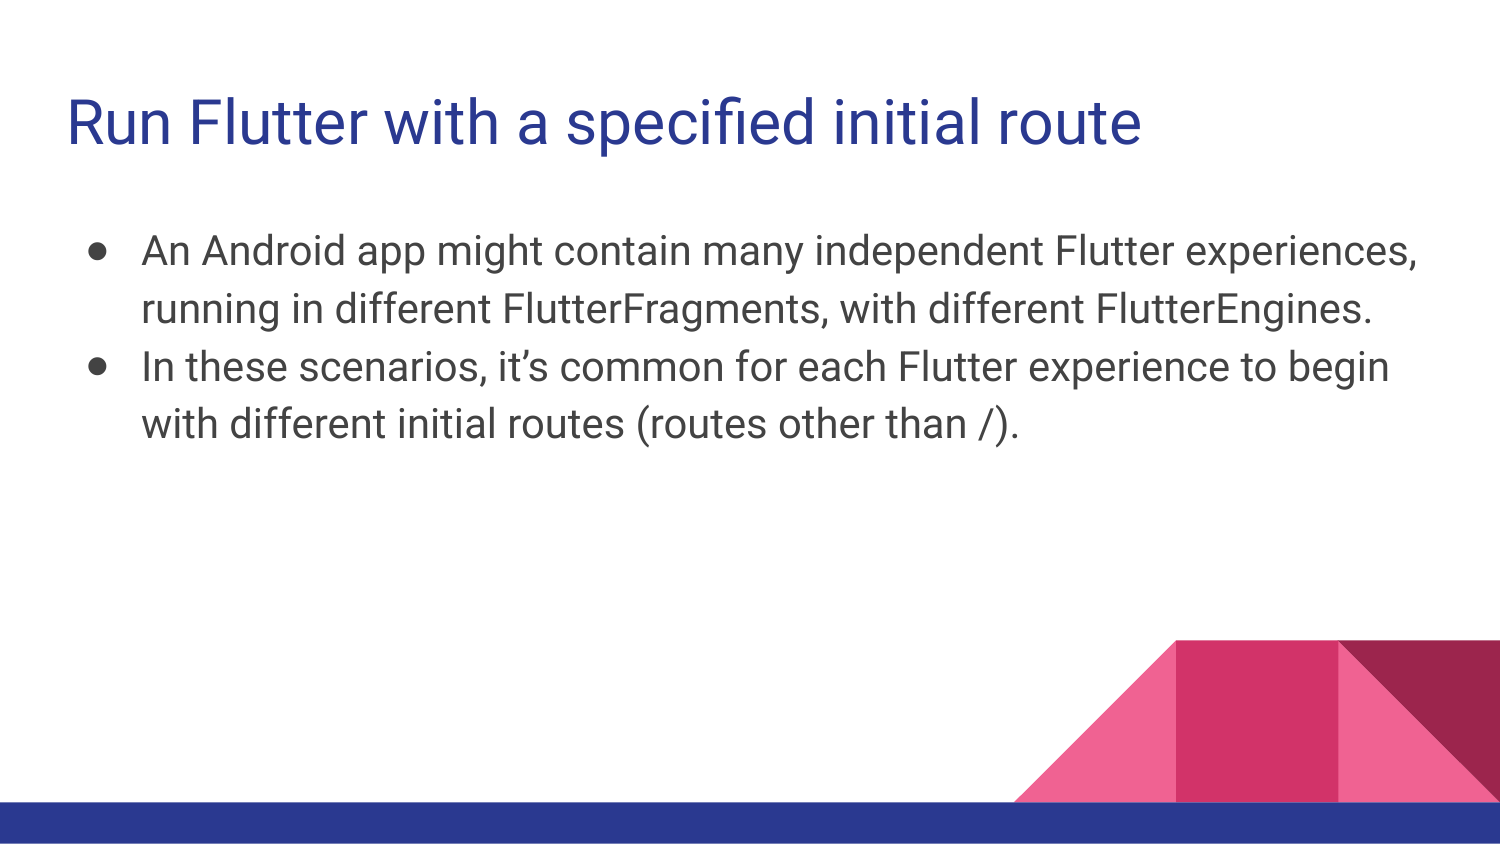

# Run Flutter with a specified initial route
An Android app might contain many independent Flutter experiences, running in different FlutterFragments, with different FlutterEngines.
In these scenarios, it’s common for each Flutter experience to begin with different initial routes (routes other than /).